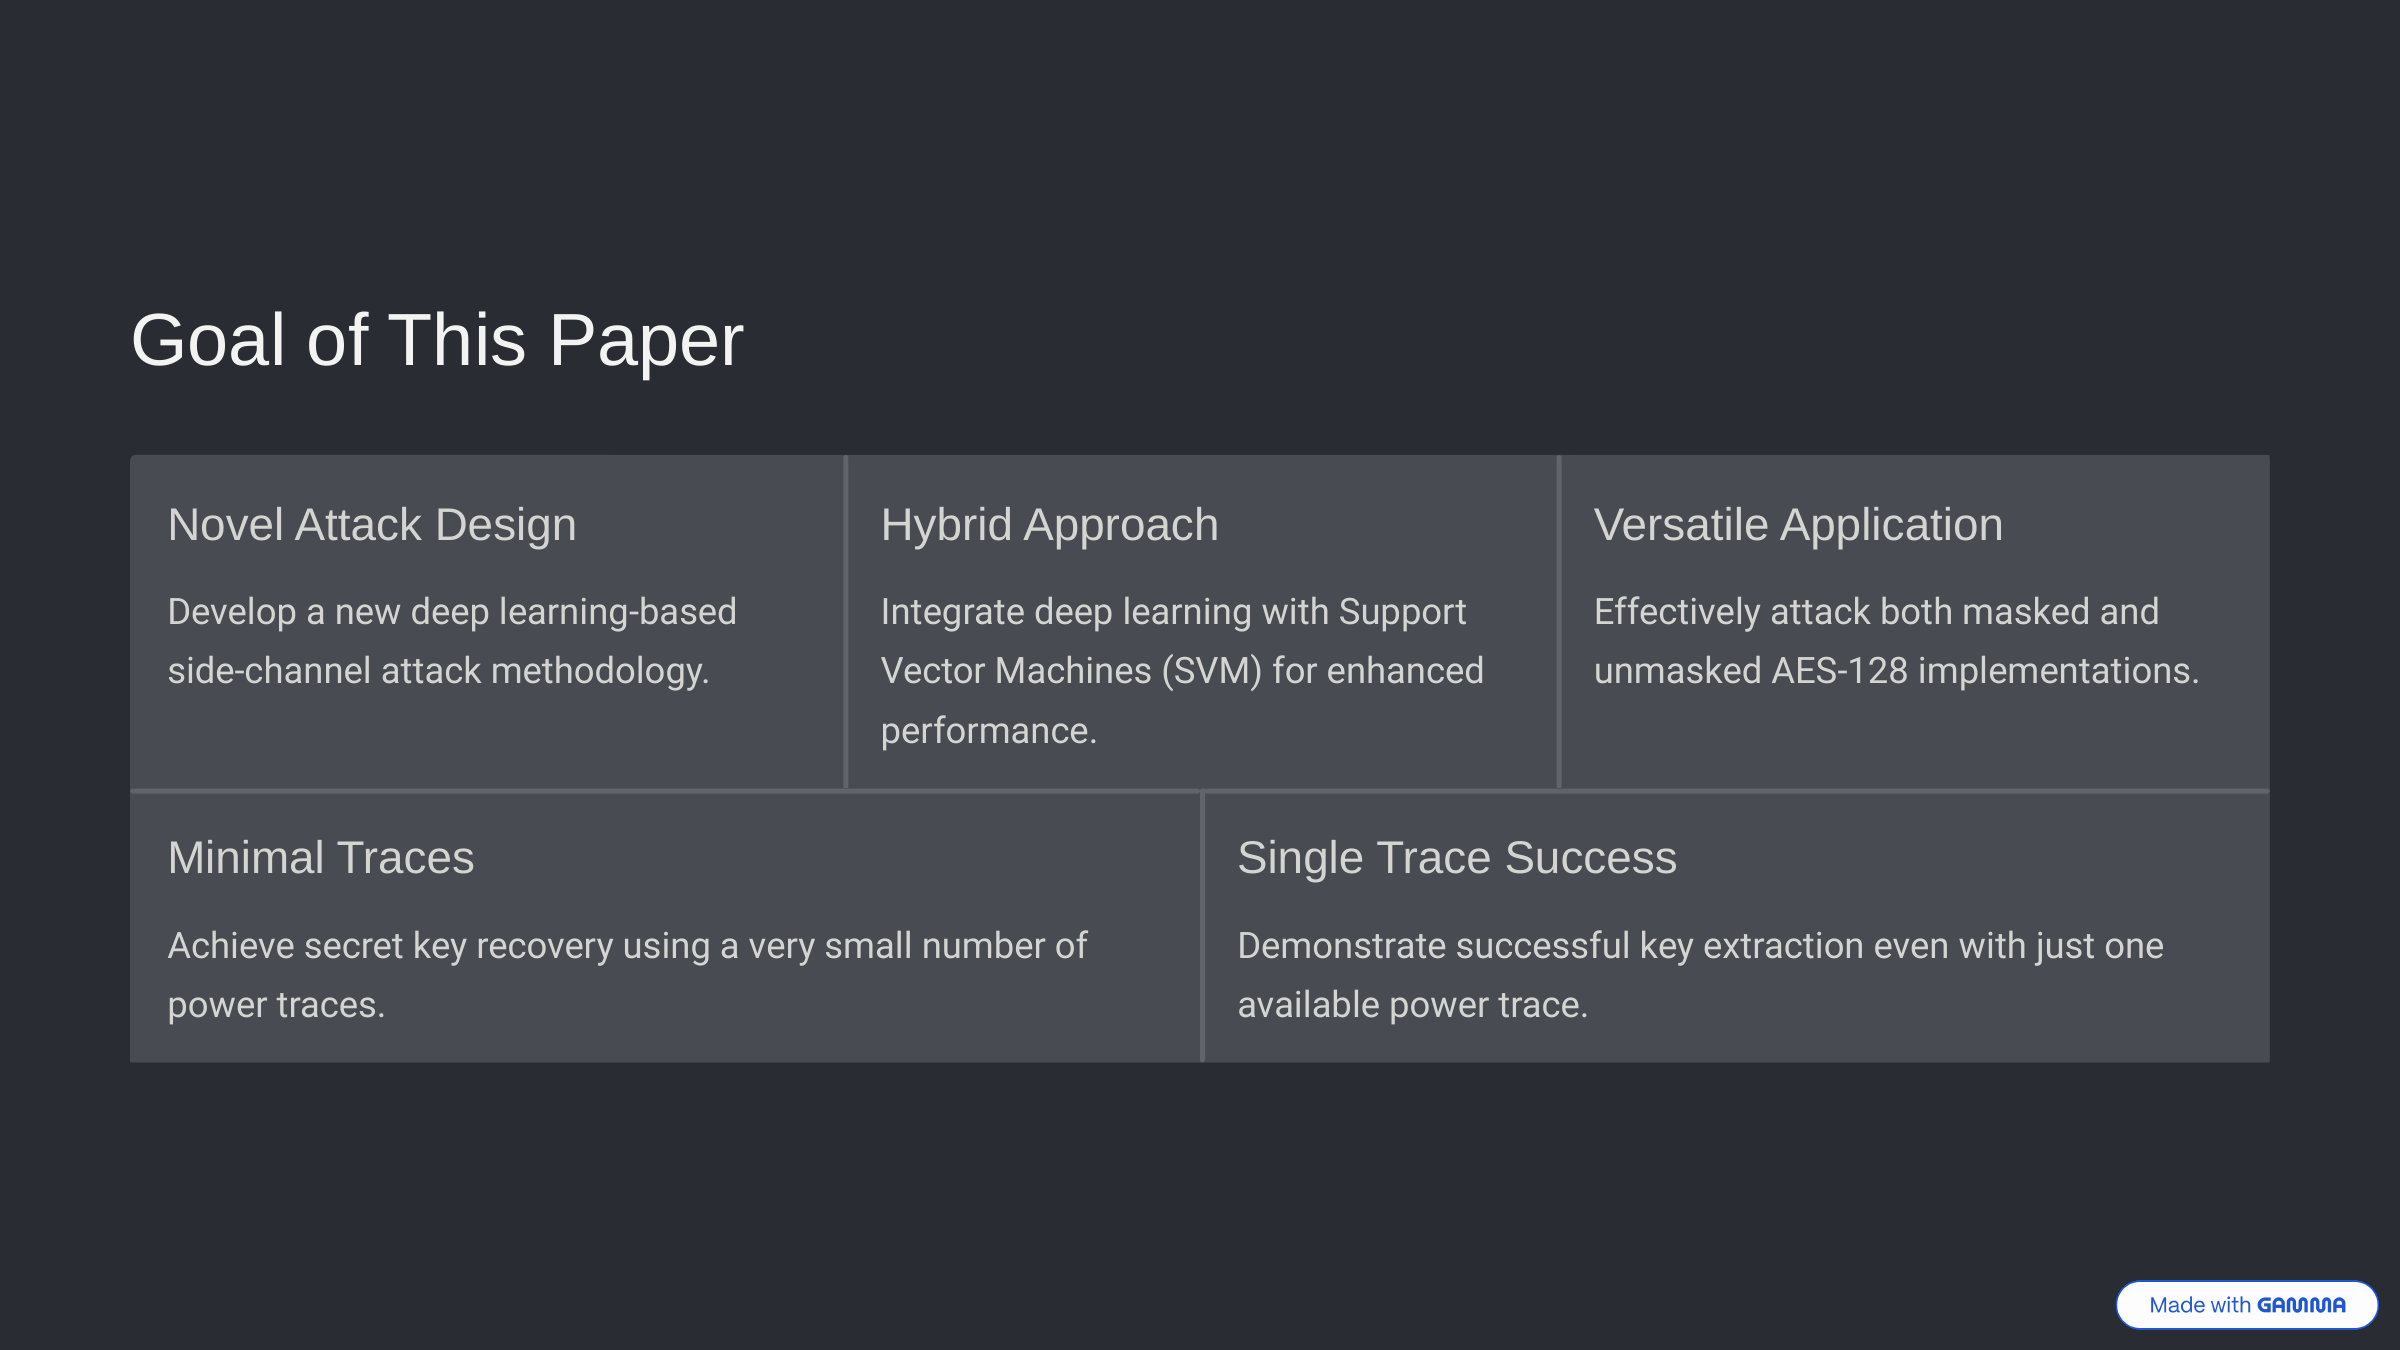

Goal of This Paper

Novel Attack Design
Hybrid Approach
Versatile Application
Develop a new deep learning-based side-channel attack methodology.
Integrate deep learning with Support Vector Machines (SVM) for enhanced performance.
Effectively attack both masked and unmasked AES-128 implementations.

Minimal Traces
Single Trace Success
Achieve secret key recovery using a very small number of power traces.
Demonstrate successful key extraction even with just one available power trace.